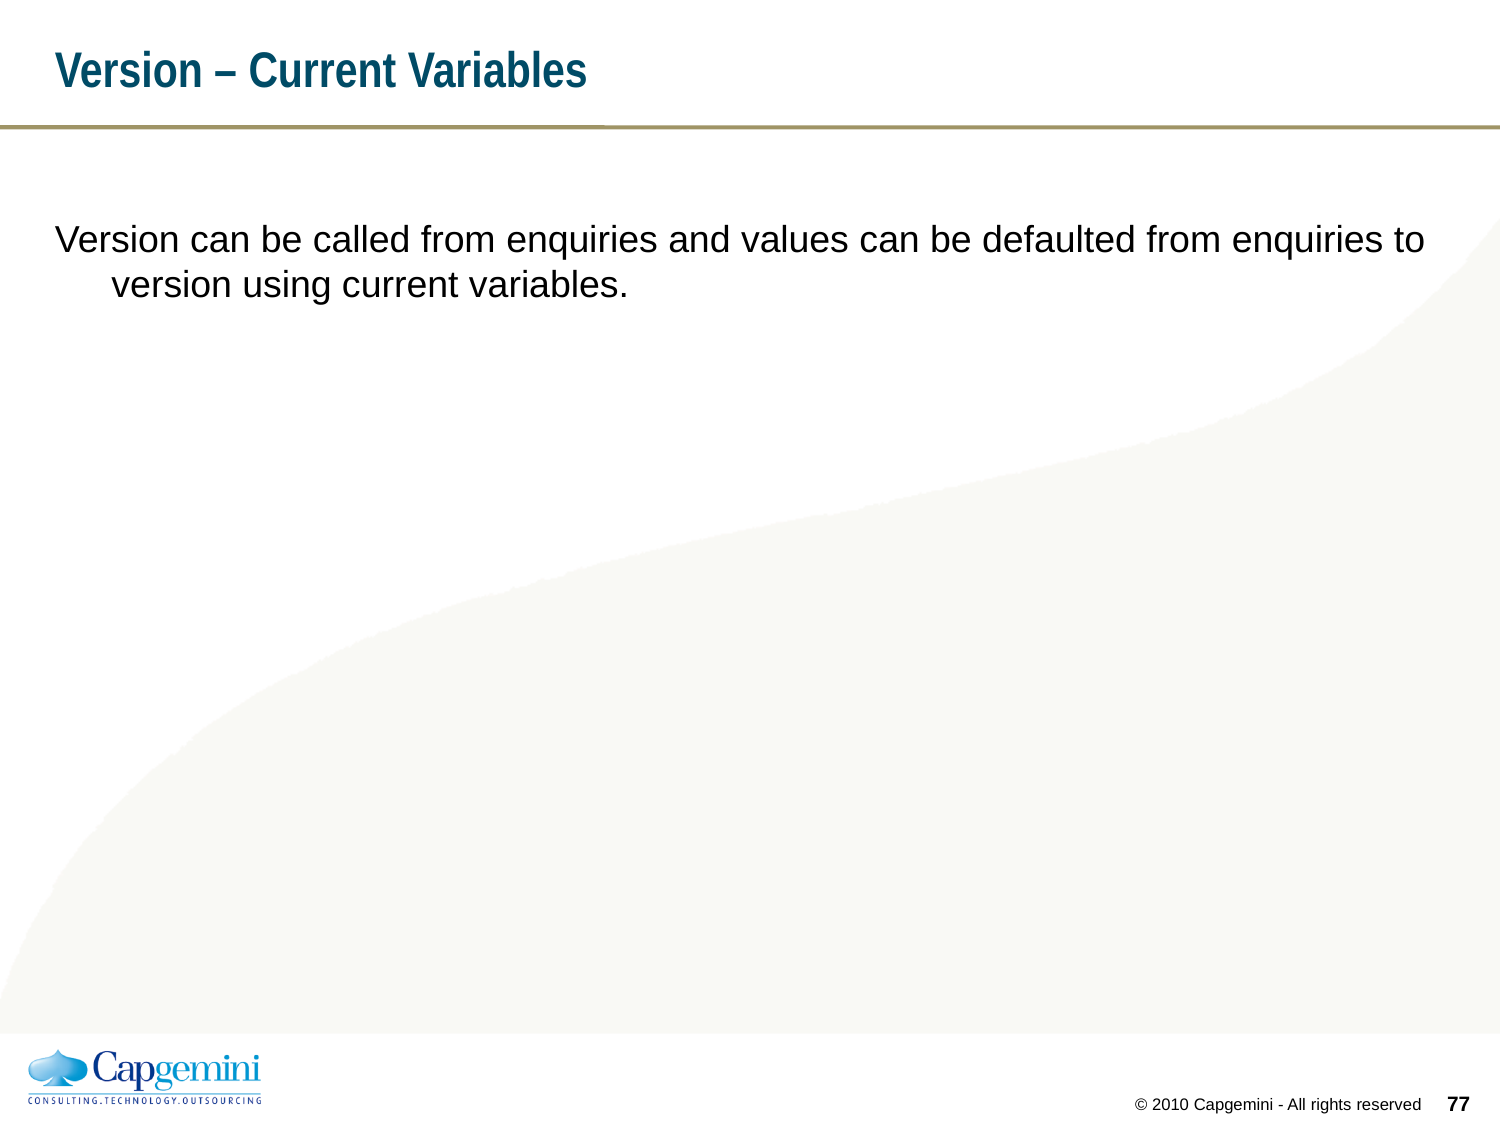

# Version – Current Variables
Version can be called from enquiries and values can be defaulted from enquiries to version using current variables.

77
© 2010 Capgemini - All rights reserved